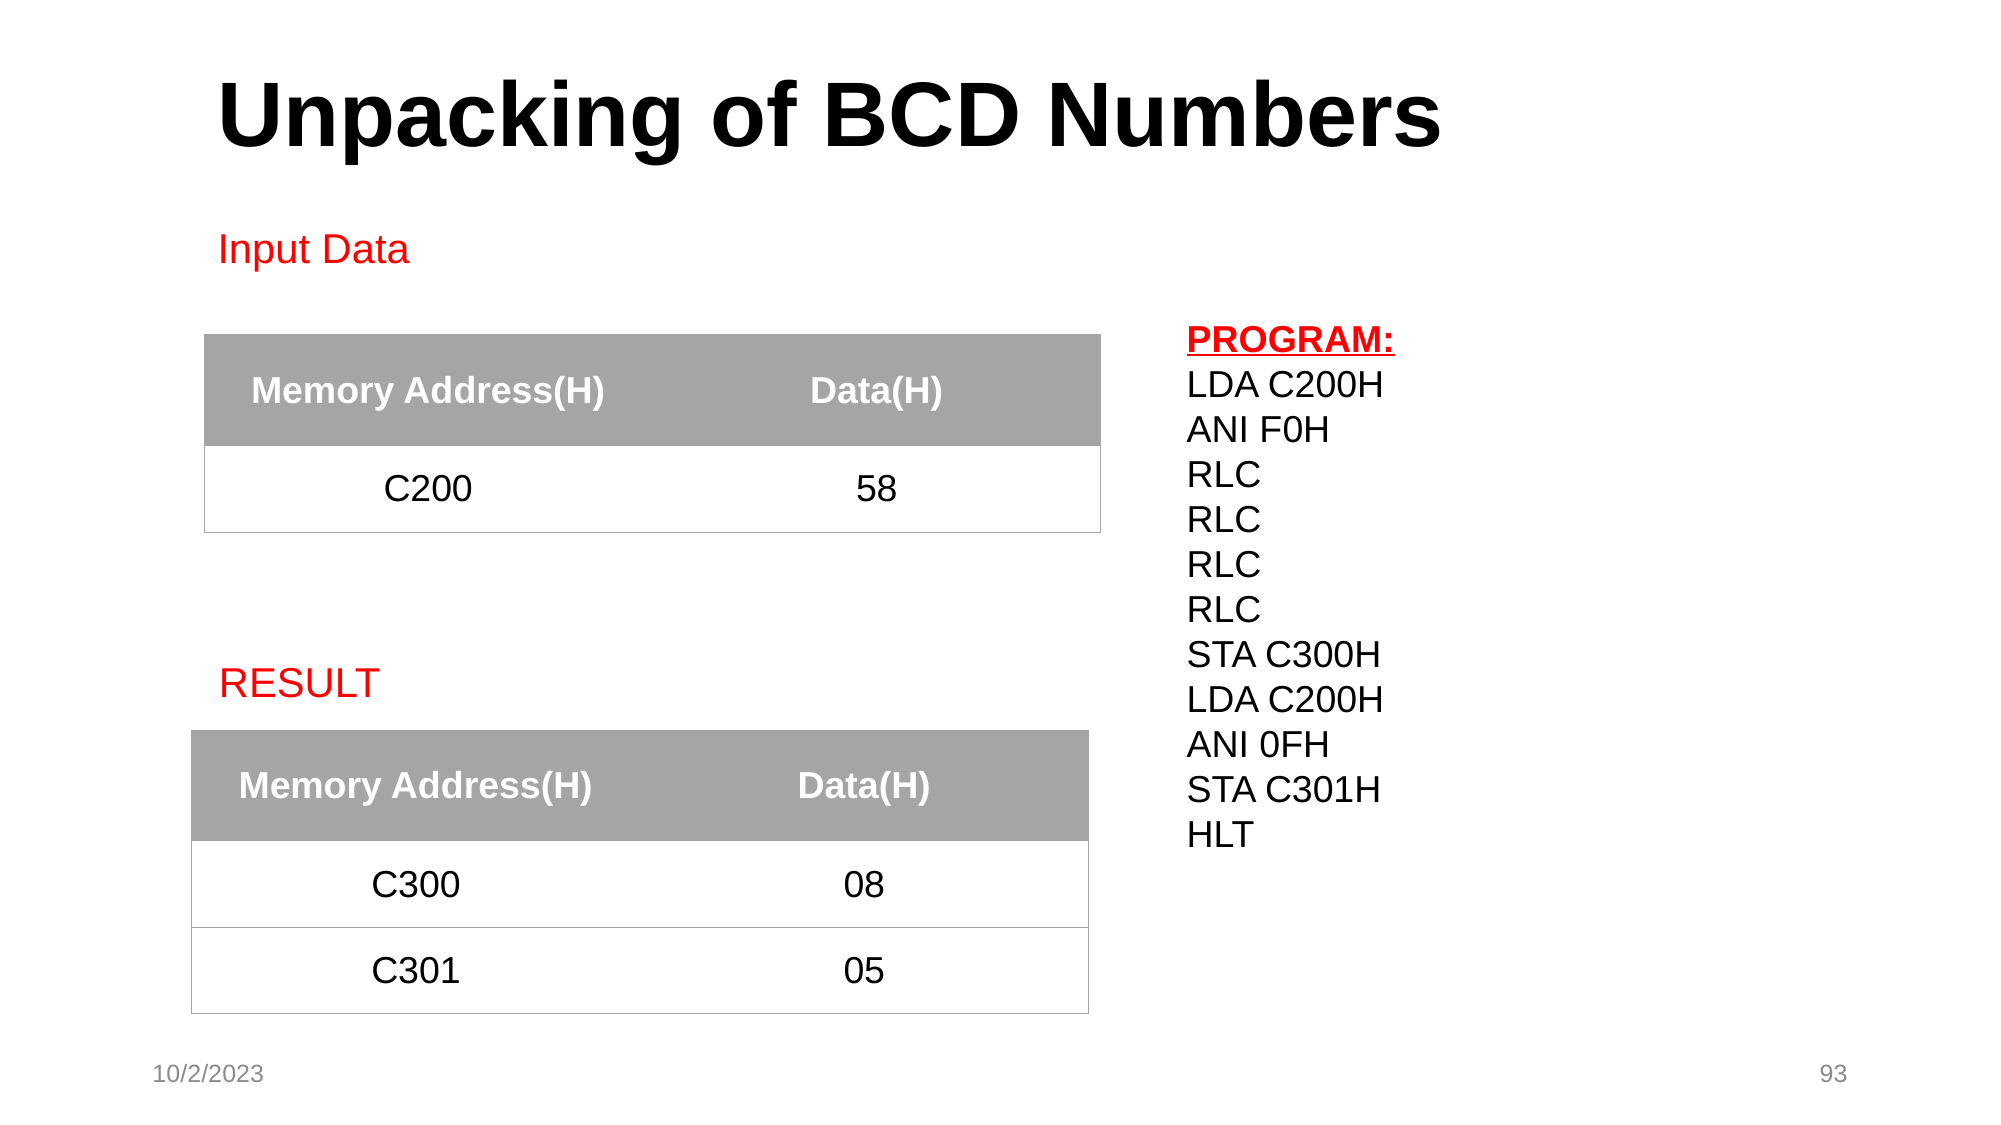

# Unpacking of BCD Numbers
Input Data

PROGRAM:
LDA C200H
ANI F0H
RLC
RLC
RLC
RLC
STA C300H
LDA C200H
ANI 0FH
STA C301H
HLT
| Memory Address(H) | Data(H) |
| --- | --- |
| C200 | 58 |
RESULT
| Memory Address(H) | Data(H) |
| --- | --- |
| C300 | 08 |
| C301 | 05 |
10/2/2023
93